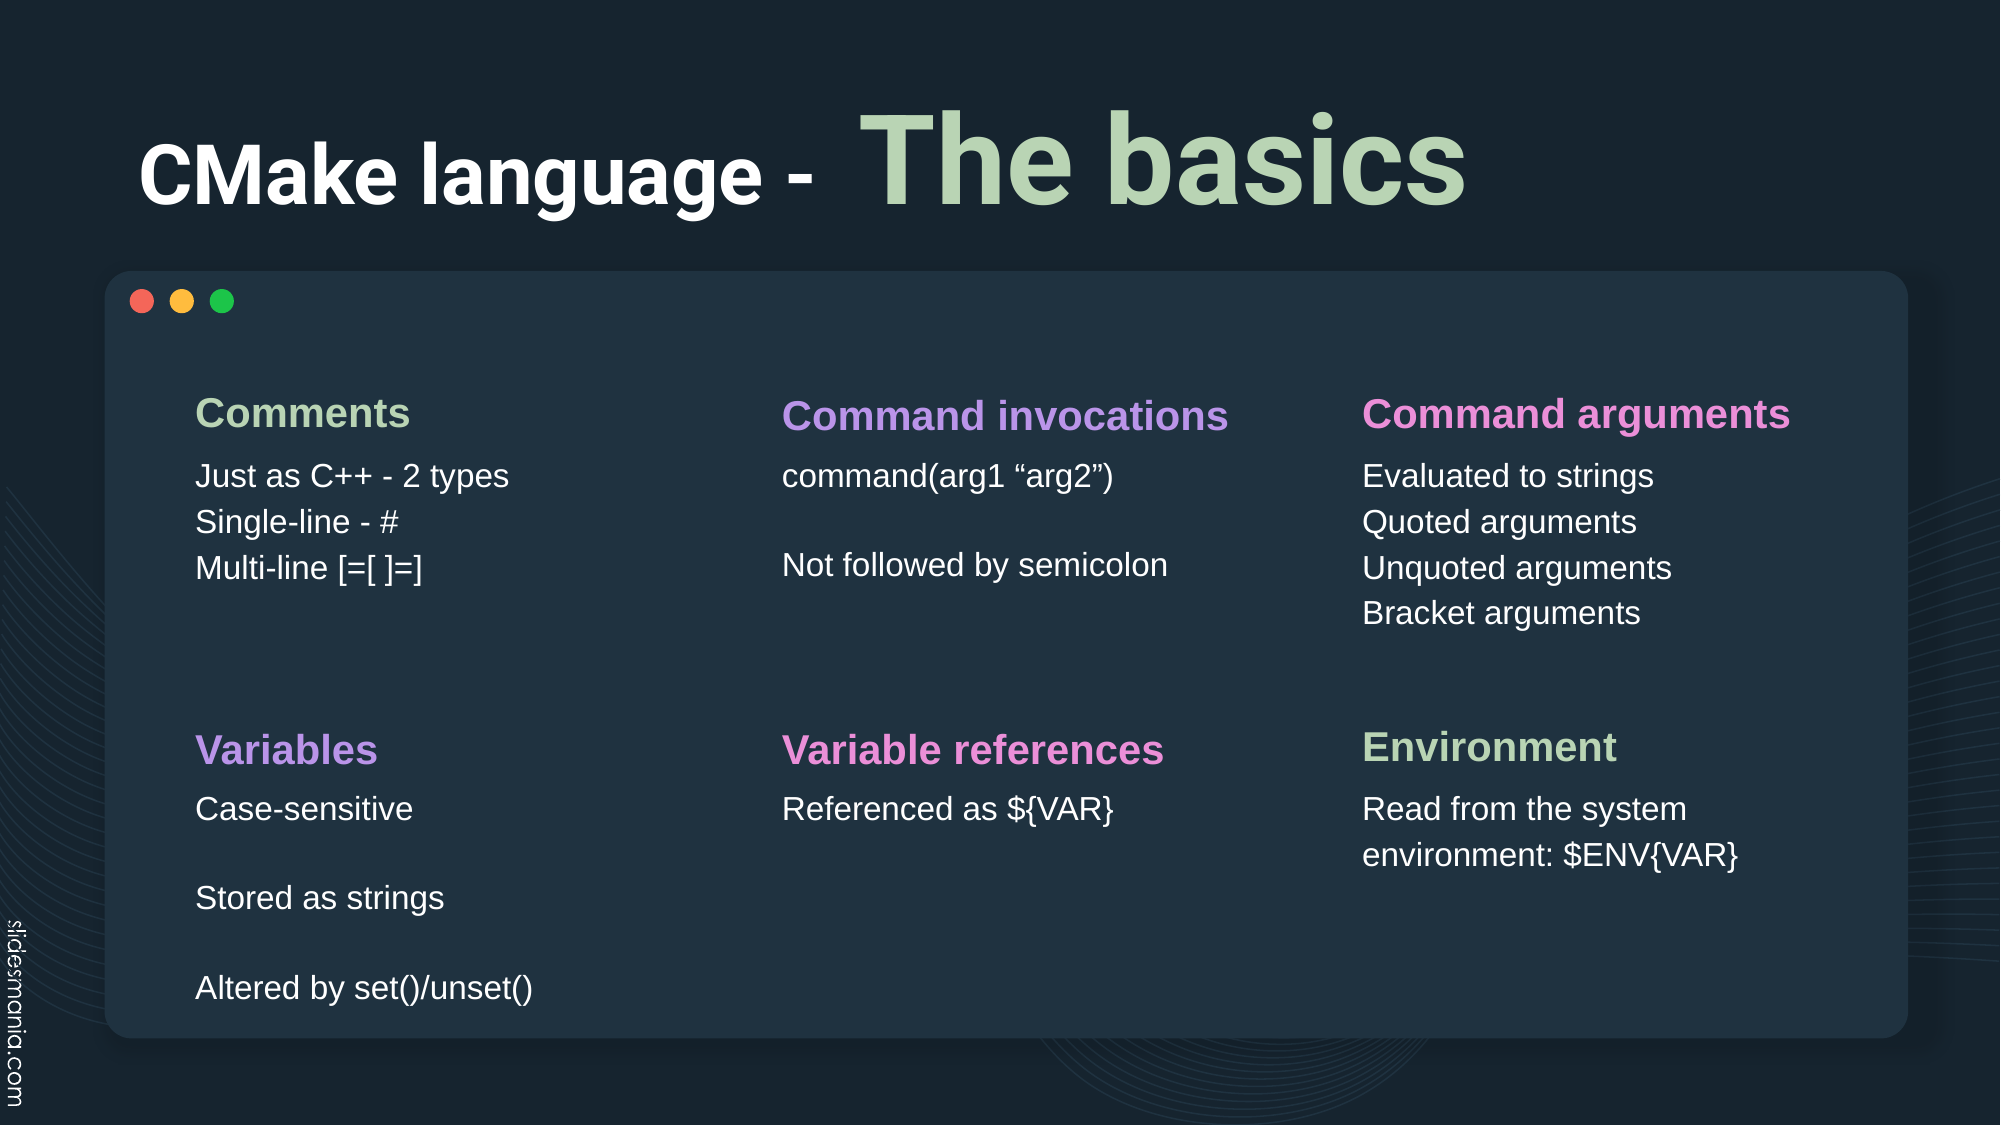

# CMake language -  The basics
Comments
Command arguments
Command invocations
Just as C++ - 2 types
Single-line - #
Multi-line [=[ ]=]
command(arg1 “arg2”)
Not followed by semicolon
Evaluated to strings
Quoted arguments
Unquoted arguments
Bracket arguments
Environment
Variables
Variable references
Case-sensitive
Stored as strings
Altered by set()/unset()
Referenced as ${VAR}

Read from the system environment: $ENV{VAR}